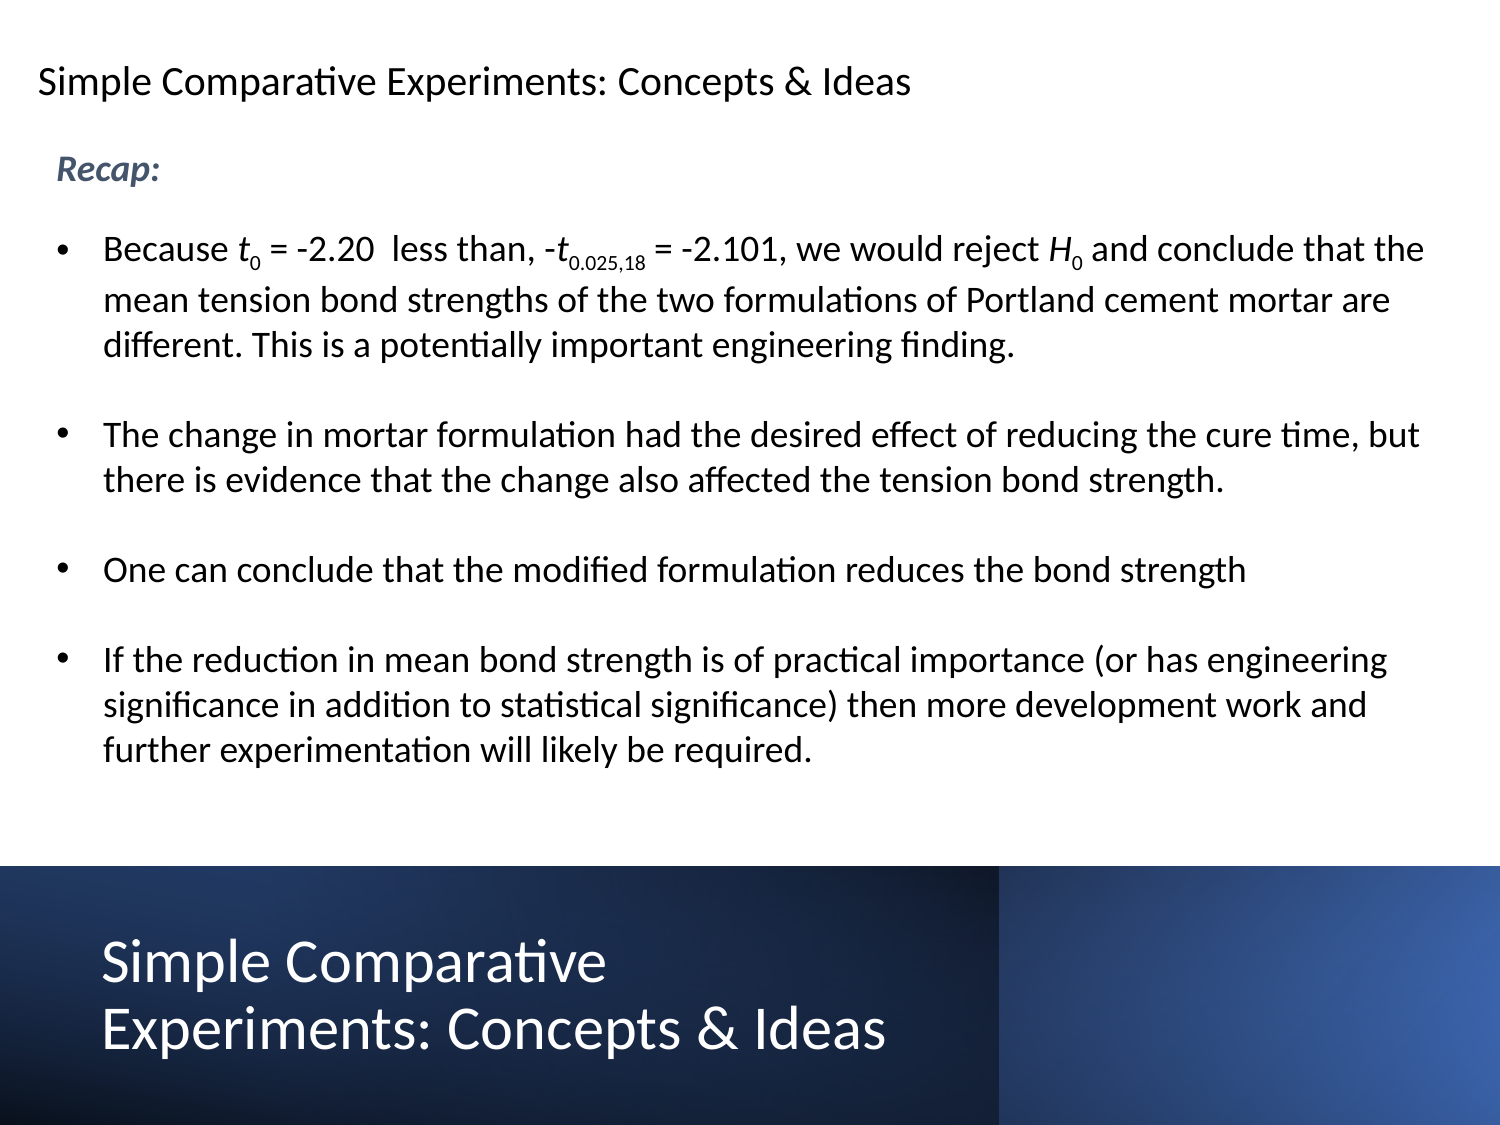

Simple Comparative Experiments: Concepts & Ideas
Recap:
Because t0 = -2.20  less than, -t0.025,18 = -2.101, we would reject H0 and conclude that the mean tension bond strengths of the two formulations of Portland cement mortar are different. This is a potentially important engineering finding.

The change in mortar formulation had the desired effect of reducing the cure time, but there is evidence that the change also affected the tension bond strength.

One can conclude that the modified formulation reduces the bond strength

If the reduction in mean bond strength is of practical importance (or has engineering significance in addition to statistical significance) then more development work and further experimentation will likely be required.

Simple Comparative Experiments: Concepts & Ideas